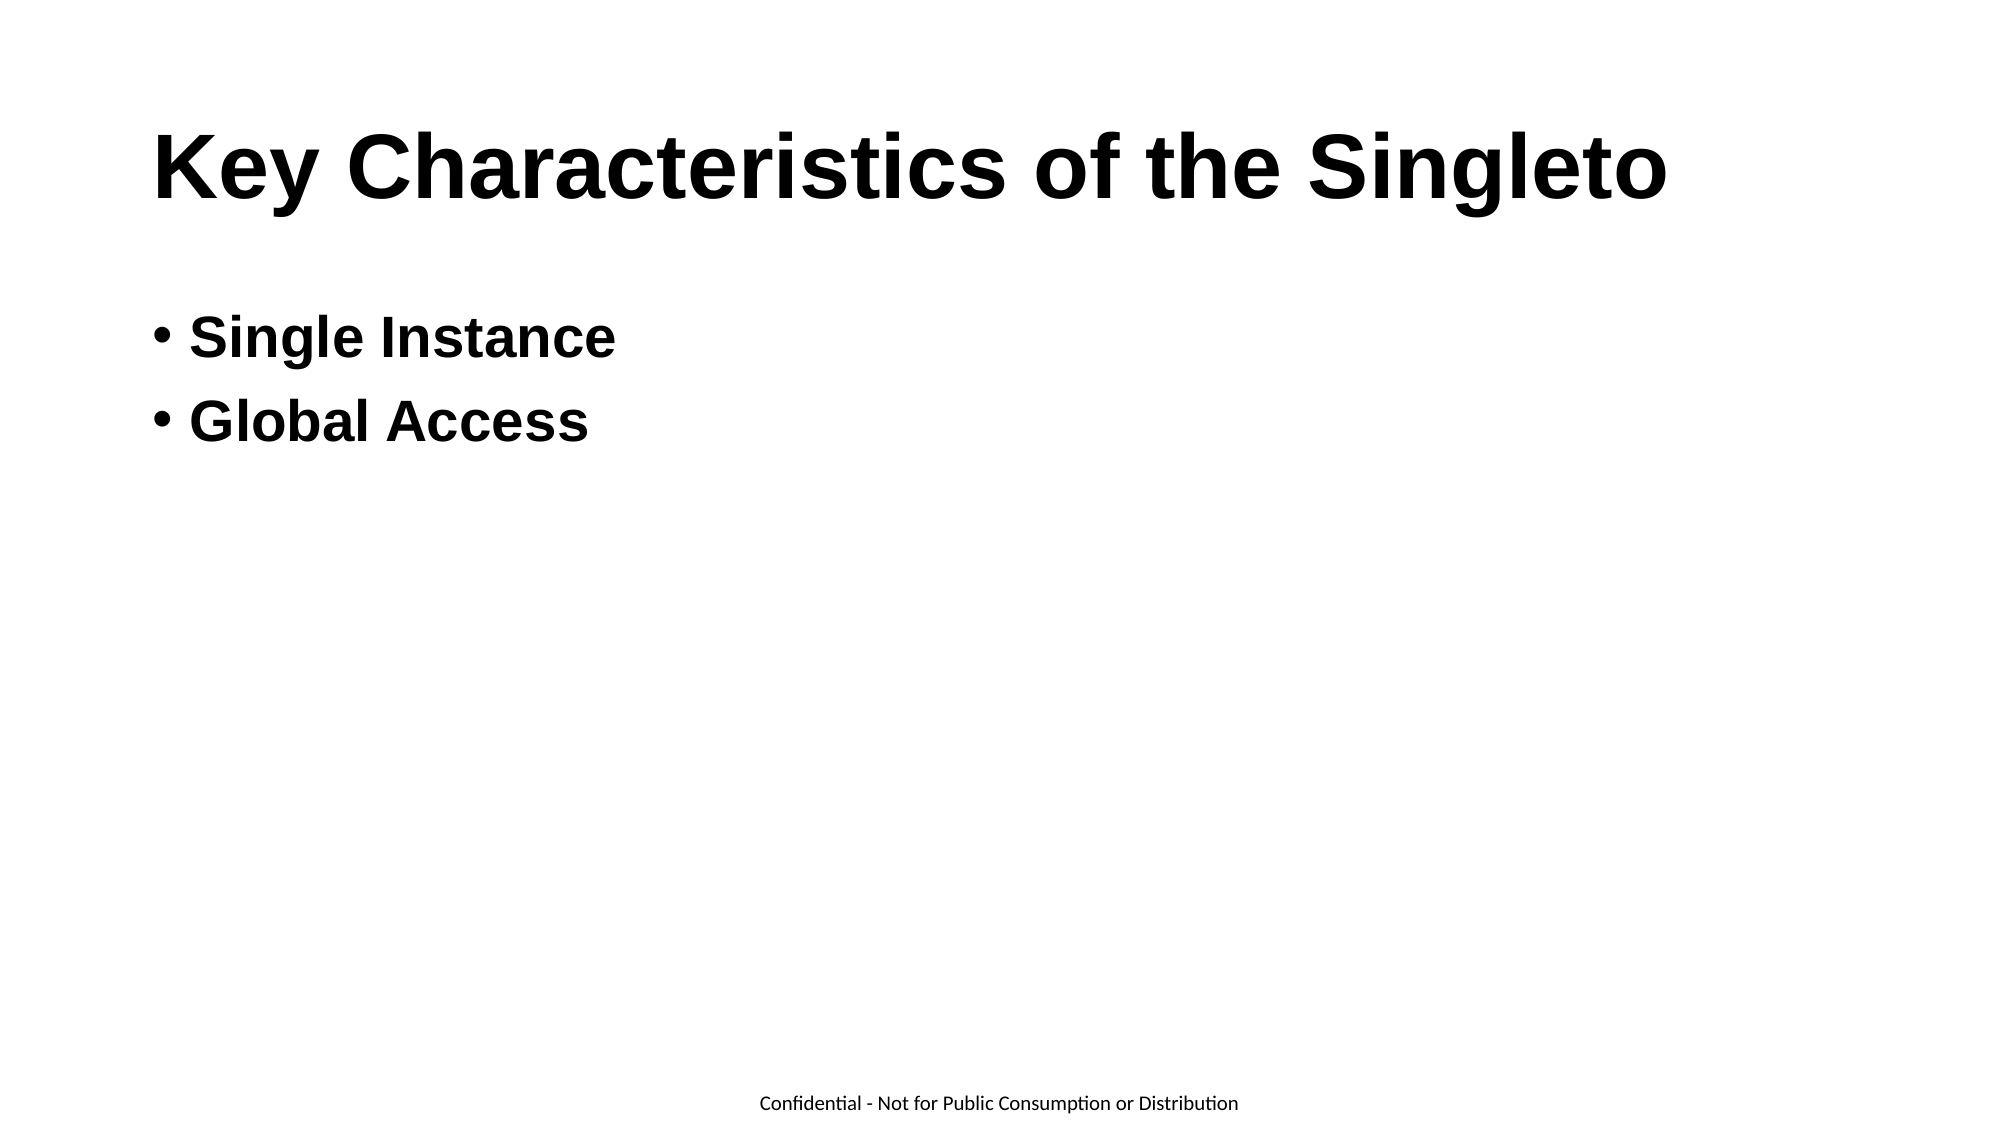

# Key Characteristics of the Singleto
Single Instance
Global Access